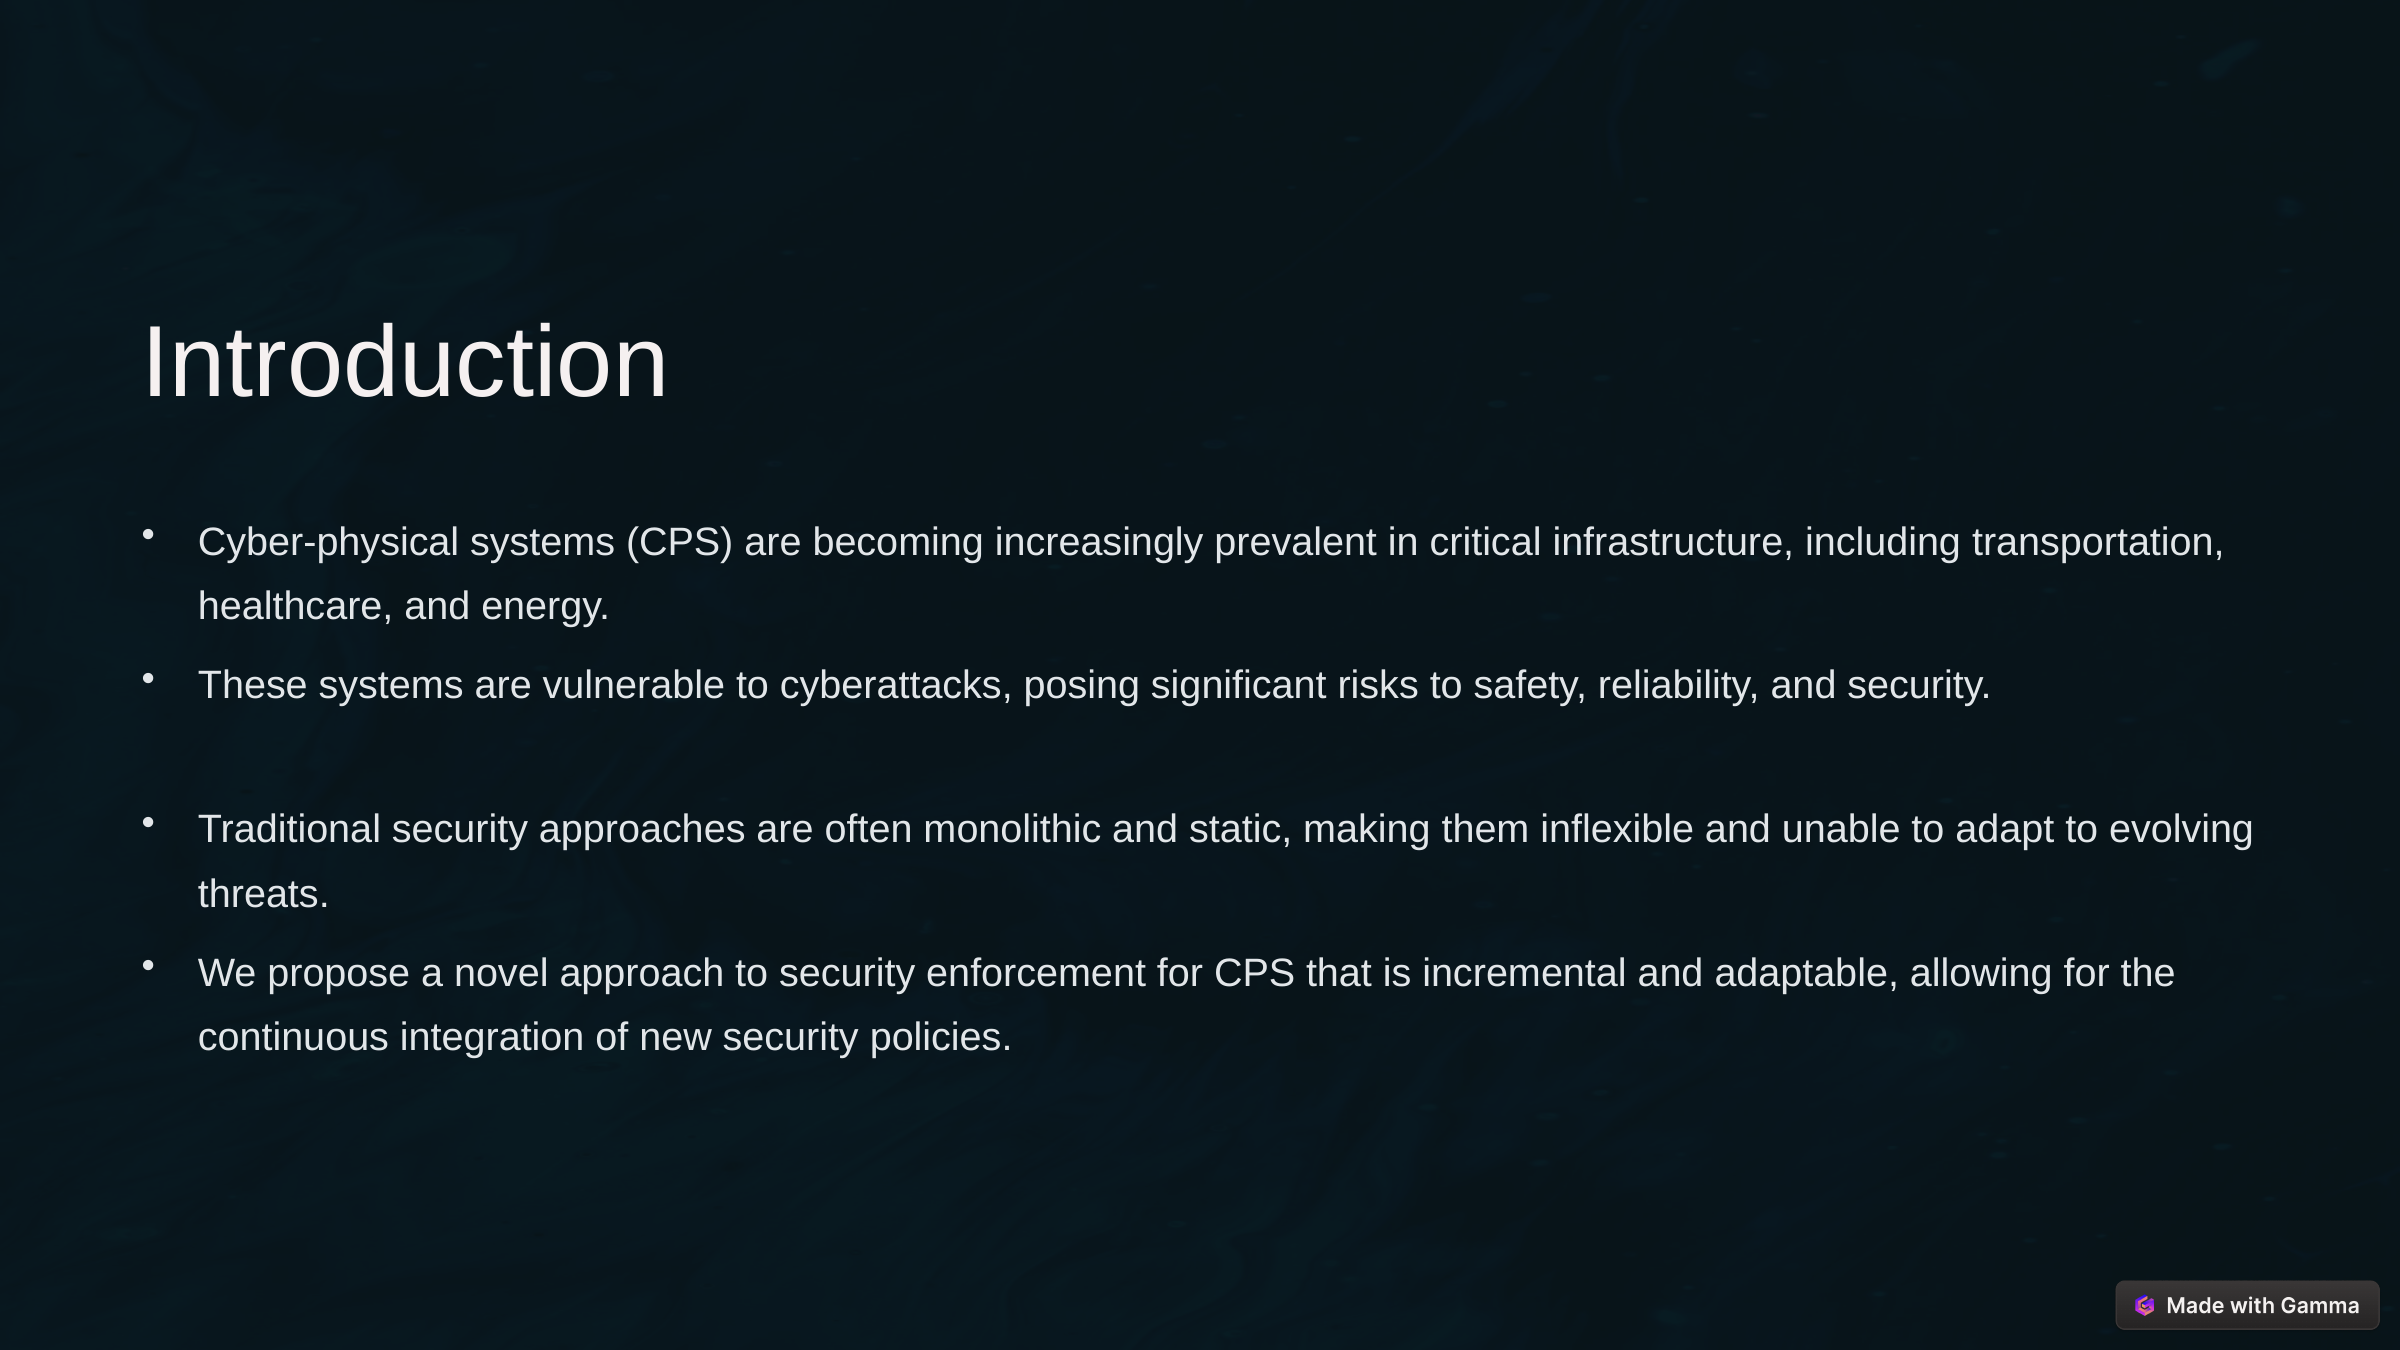

Introduction
Cyber-physical systems (CPS) are becoming increasingly prevalent in critical infrastructure, including transportation, healthcare, and energy.
These systems are vulnerable to cyberattacks, posing significant risks to safety, reliability, and security.
Traditional security approaches are often monolithic and static, making them inflexible and unable to adapt to evolving threats.
We propose a novel approach to security enforcement for CPS that is incremental and adaptable, allowing for the continuous integration of new security policies.